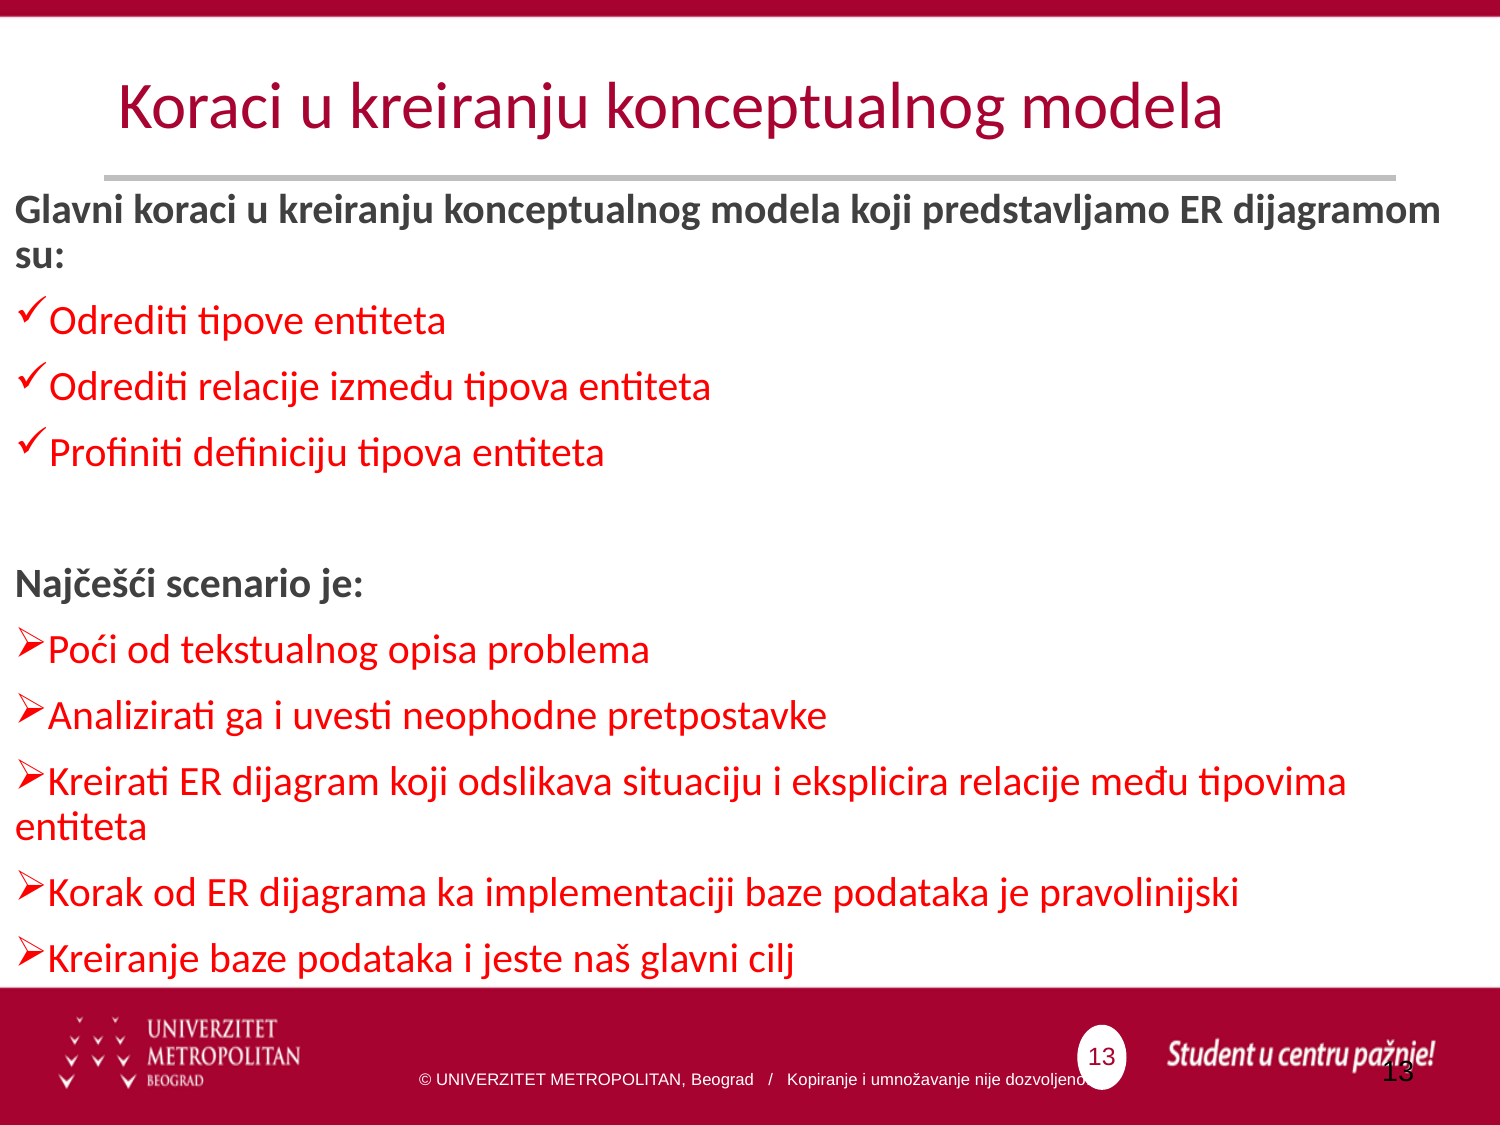

# Koraci u kreiranju konceptualnog modela
Glavni koraci u kreiranju konceptualnog modela koji predstavljamo ER dijagramom su:
Odrediti tipove entiteta
Odrediti relacije između tipova entiteta
Profiniti definiciju tipova entiteta

Najčešći scenario je:
Poći od tekstualnog opisa problema
Analizirati ga i uvesti neophodne pretpostavke
Kreirati ER dijagram koji odslikava situaciju i eksplicira relacije među tipovima entiteta
Korak od ER dijagrama ka implementaciji baze podataka je pravolinijski
Kreiranje baze podataka i jeste naš glavni cilj

13